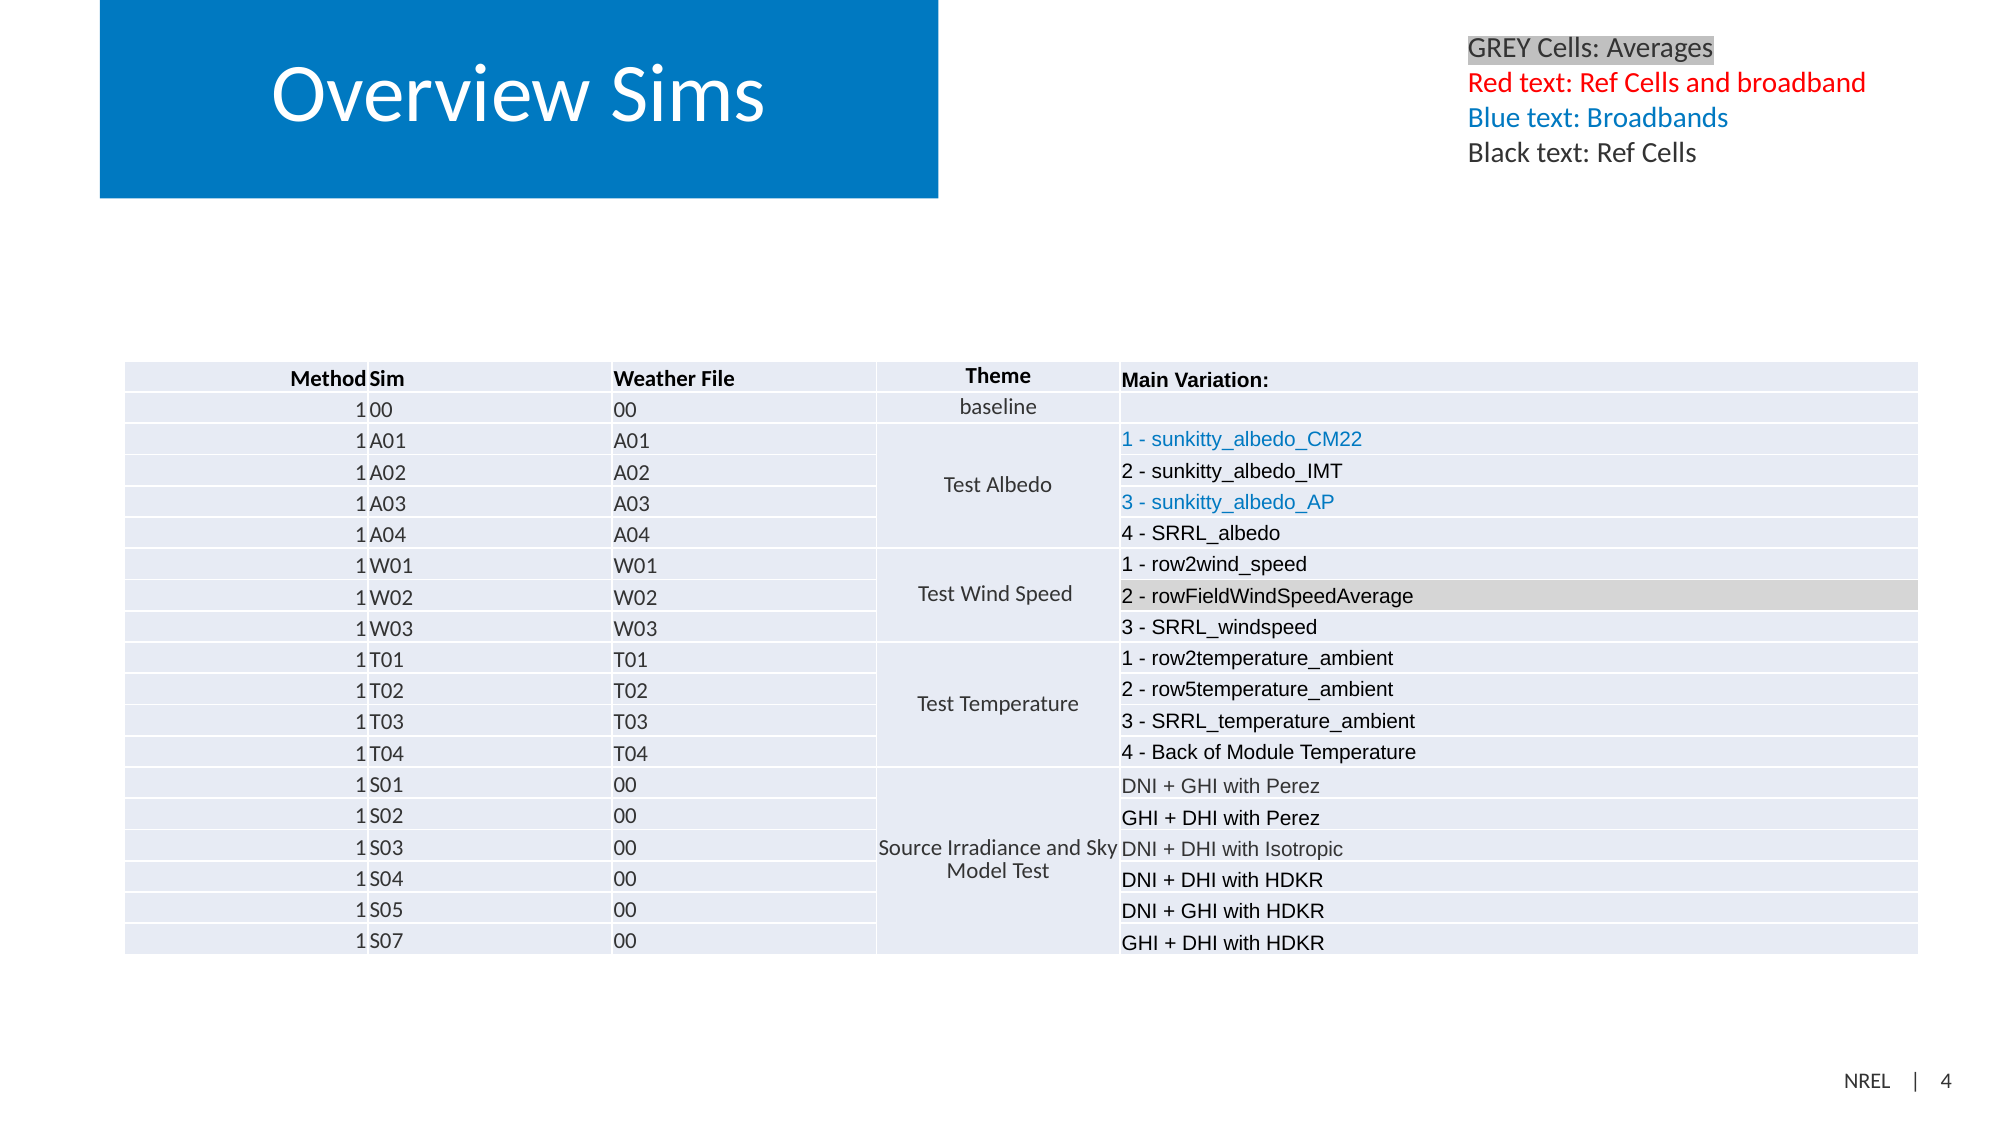

# Overview Sims
GREY Cells: Averages
Red text: Ref Cells and broadband
Blue text: Broadbands
Black text: Ref Cells
| Method | Sim | Weather File | Theme | Main Variation: |
| --- | --- | --- | --- | --- |
| 1 | 00 | 00 | baseline |  |
| 1 | A01 | A01 | Test Albedo | 1 - sunkitty\_albedo\_CM22 |
| 1 | A02 | A02 |  | 2 - sunkitty\_albedo\_IMT |
| 1 | A03 | A03 |  | 3 - sunkitty\_albedo\_AP |
| 1 | A04 | A04 |  | 4 - SRRL\_albedo |
| 1 | W01 | W01 | Test Wind Speed | 1 - row2wind\_speed |
| 1 | W02 | W02 |  | 2 - rowFieldWindSpeedAverage |
| 1 | W03 | W03 |  | 3 - SRRL\_windspeed |
| 1 | T01 | T01 | Test Temperature | 1 - row2temperature\_ambient |
| 1 | T02 | T02 |  | 2 - row5temperature\_ambient |
| 1 | T03 | T03 |  | 3 - SRRL\_temperature\_ambient |
| 1 | T04 | T04 |  | 4 - Back of Module Temperature |
| 1 | S01 | 00 | Source Irradiance and Sky Model Test | DNI + GHI with Perez |
| 1 | S02 | 00 |  | GHI + DHI with Perez |
| 1 | S03 | 00 |  | DNI + DHI with Isotropic |
| 1 | S04 | 00 |  | DNI + DHI with HDKR |
| 1 | S05 | 00 |  | DNI + GHI with HDKR |
| 1 | S07 | 00 |  | GHI + DHI with HDKR |